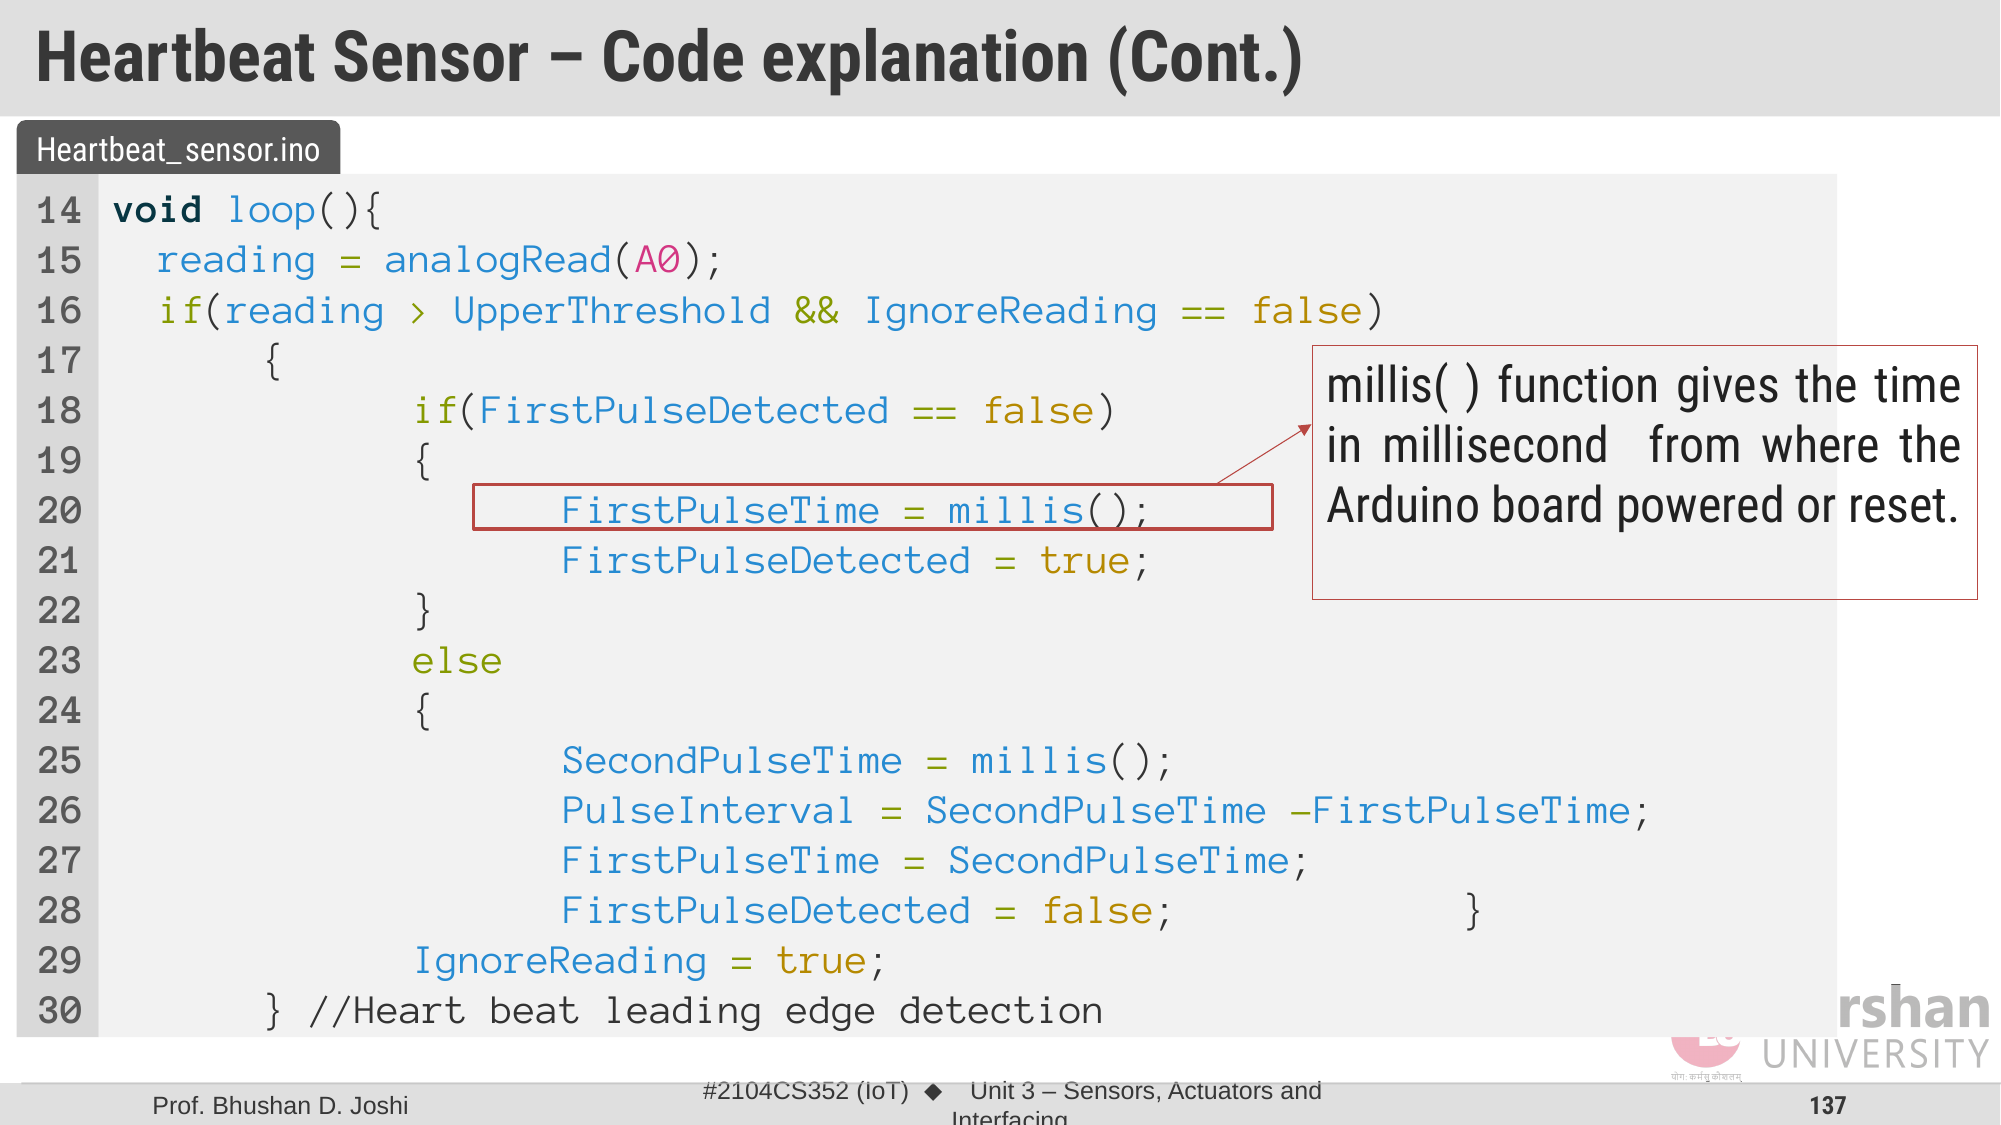

Heartbeat Sensor – Code explanation (Cont.)
Heartbeat_sensor.ino
void loop(){
  reading = analogRead(A0);
  if(reading > UpperThreshold && IgnoreReading == false)
	{
    		if(FirstPulseDetected == false)
		{
     			FirstPulseTime = millis();
      			FirstPulseDetected = true;
    		}
  		else
		{
      			SecondPulseTime = millis();
      			PulseInterval = SecondPulseTime -FirstPulseTime;
      			FirstPulseTime = SecondPulseTime;
			FirstPulseDetected = false;    		}
    		IgnoreReading = true;
  	} //Heart beat leading edge detection

14
15
16
17
18
19
20
21
22
23
24
25
26
27
28
29
30
millis( ) function gives the time in millisecond  from where the Arduino board powered or reset.